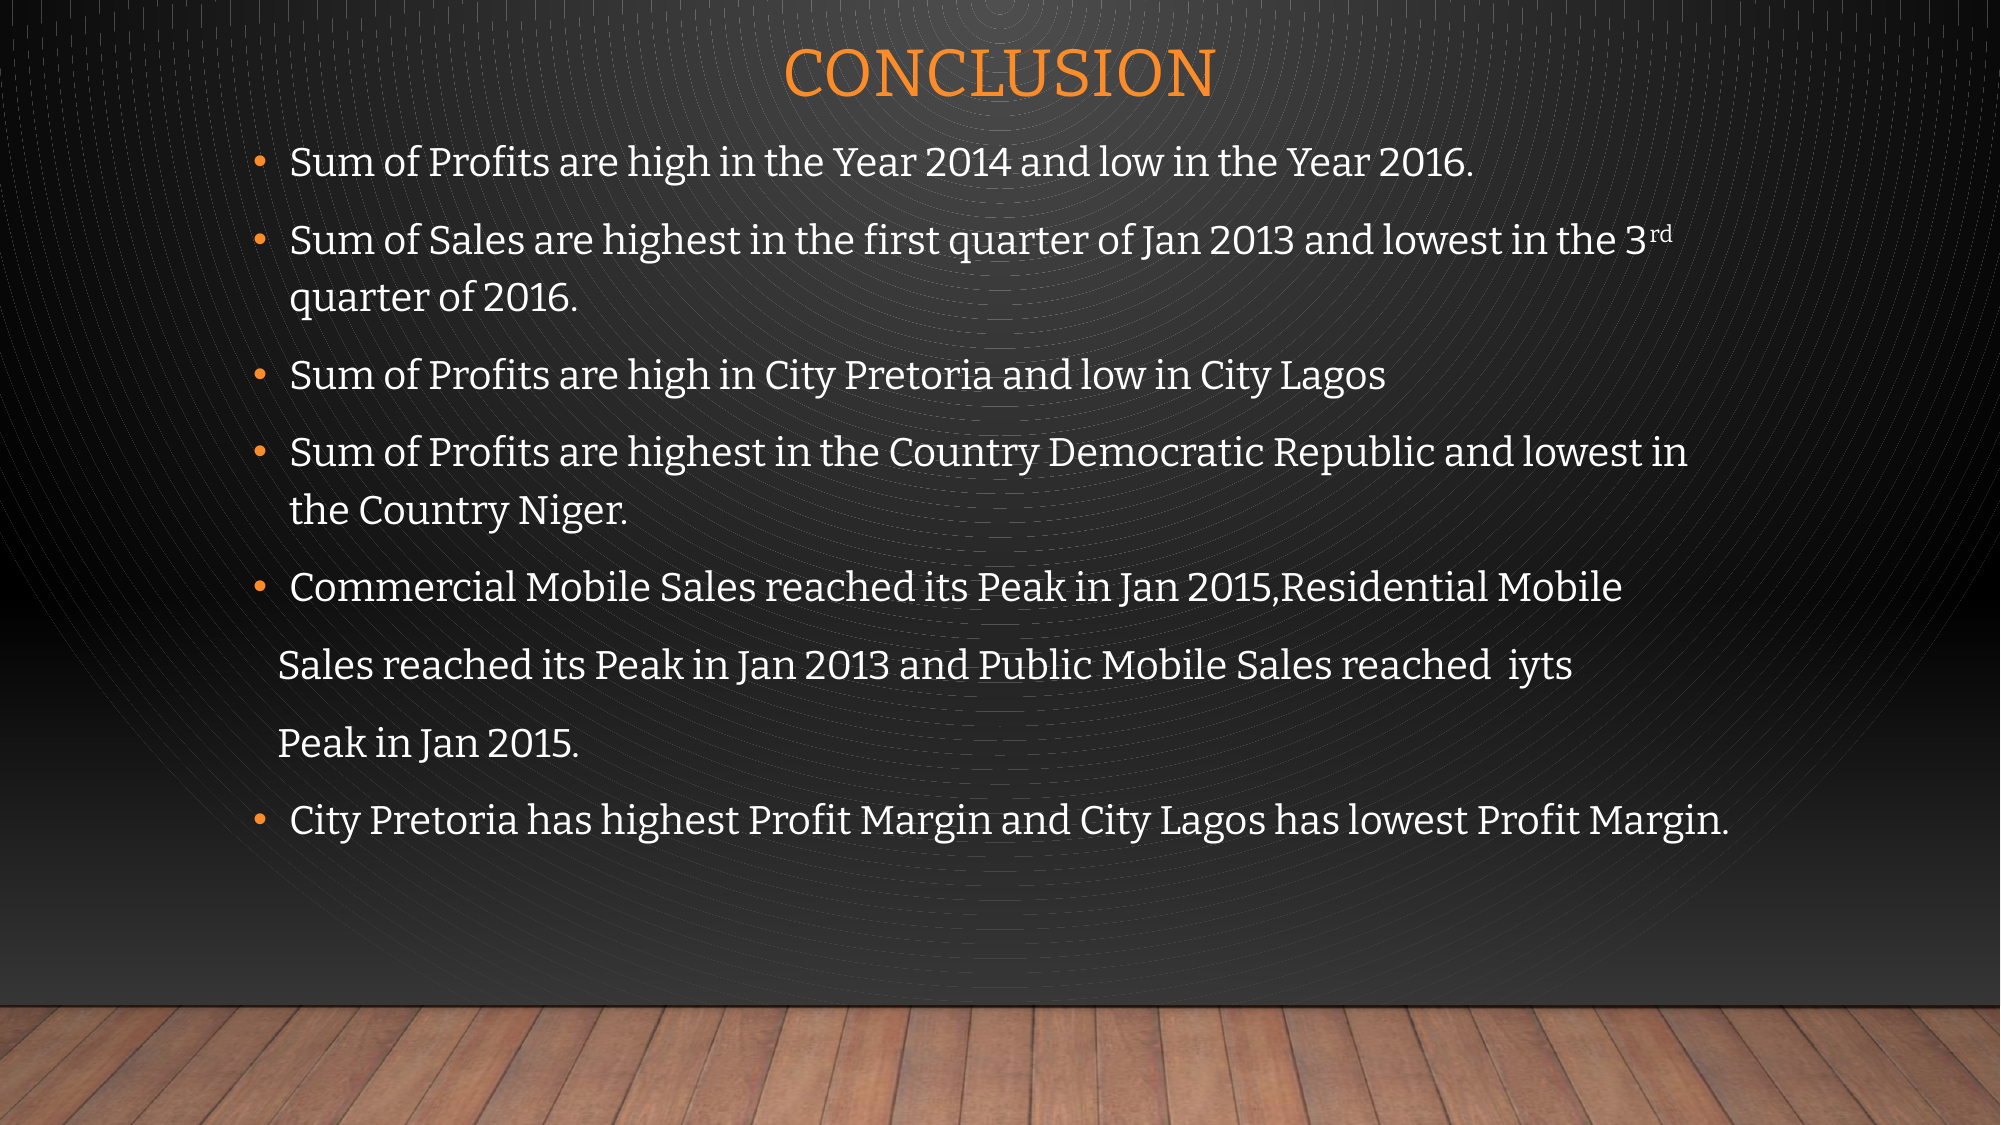

# CONCLUSION
Sum of Profits are high in the Year 2014 and low in the Year 2016.
Sum of Sales are highest in the first quarter of Jan 2013 and lowest in the 3rd quarter of 2016.
Sum of Profits are high in City Pretoria and low in City Lagos
Sum of Profits are highest in the Country Democratic Republic and lowest in the Country Niger.
Commercial Mobile Sales reached its Peak in Jan 2015,Residential Mobile
   Sales reached its Peak in Jan 2013 and Public Mobile Sales reached  iyts
   Peak in Jan 2015.
City Pretoria has highest Profit Margin and City Lagos has lowest Profit Margin.